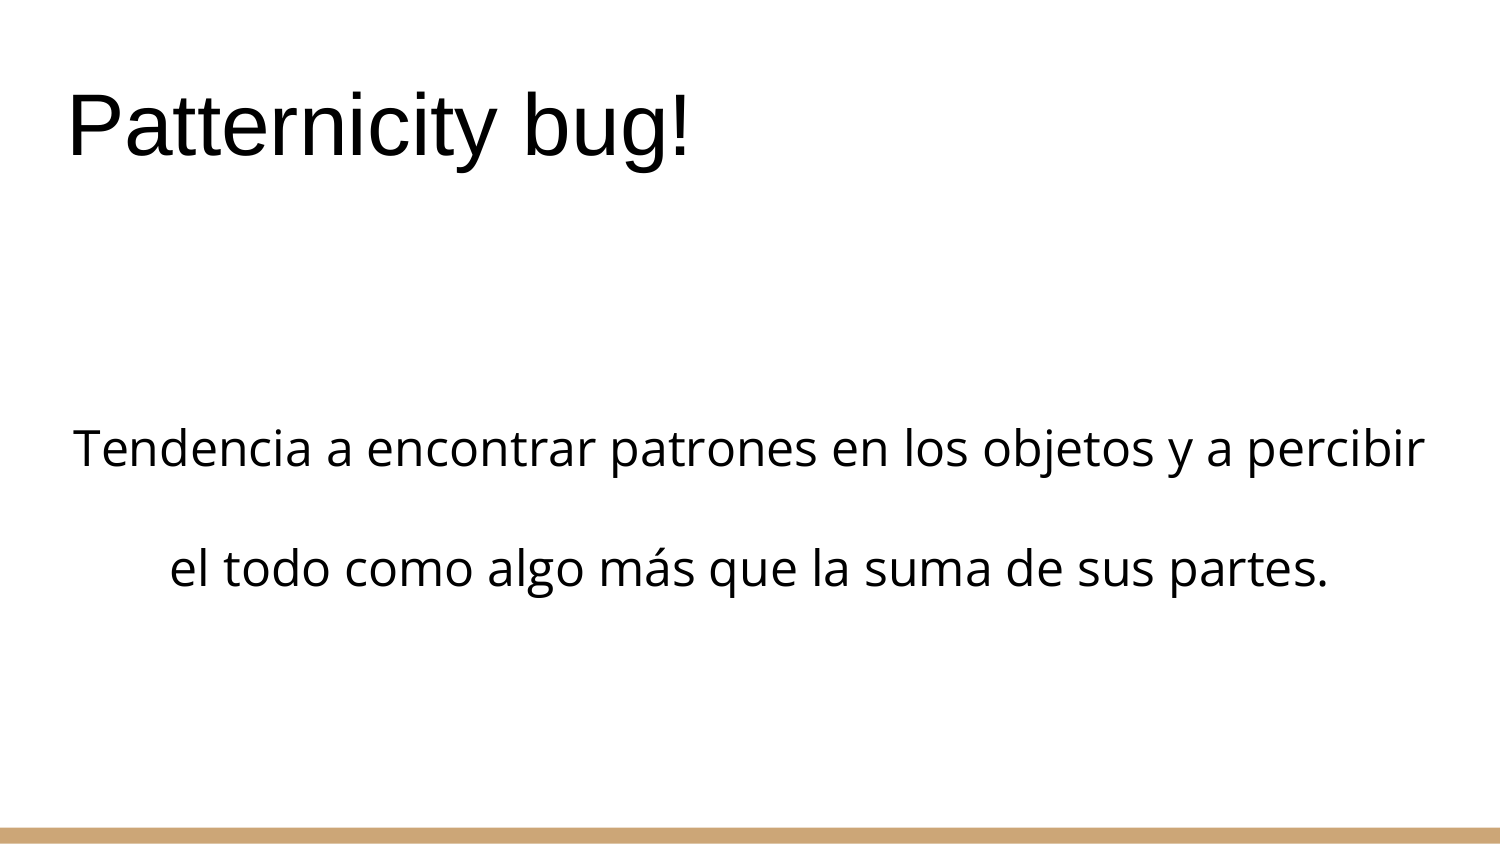

# Patternicity bug!
Tendencia a encontrar patrones en los objetos y a percibir el todo como algo más que la suma de sus partes.